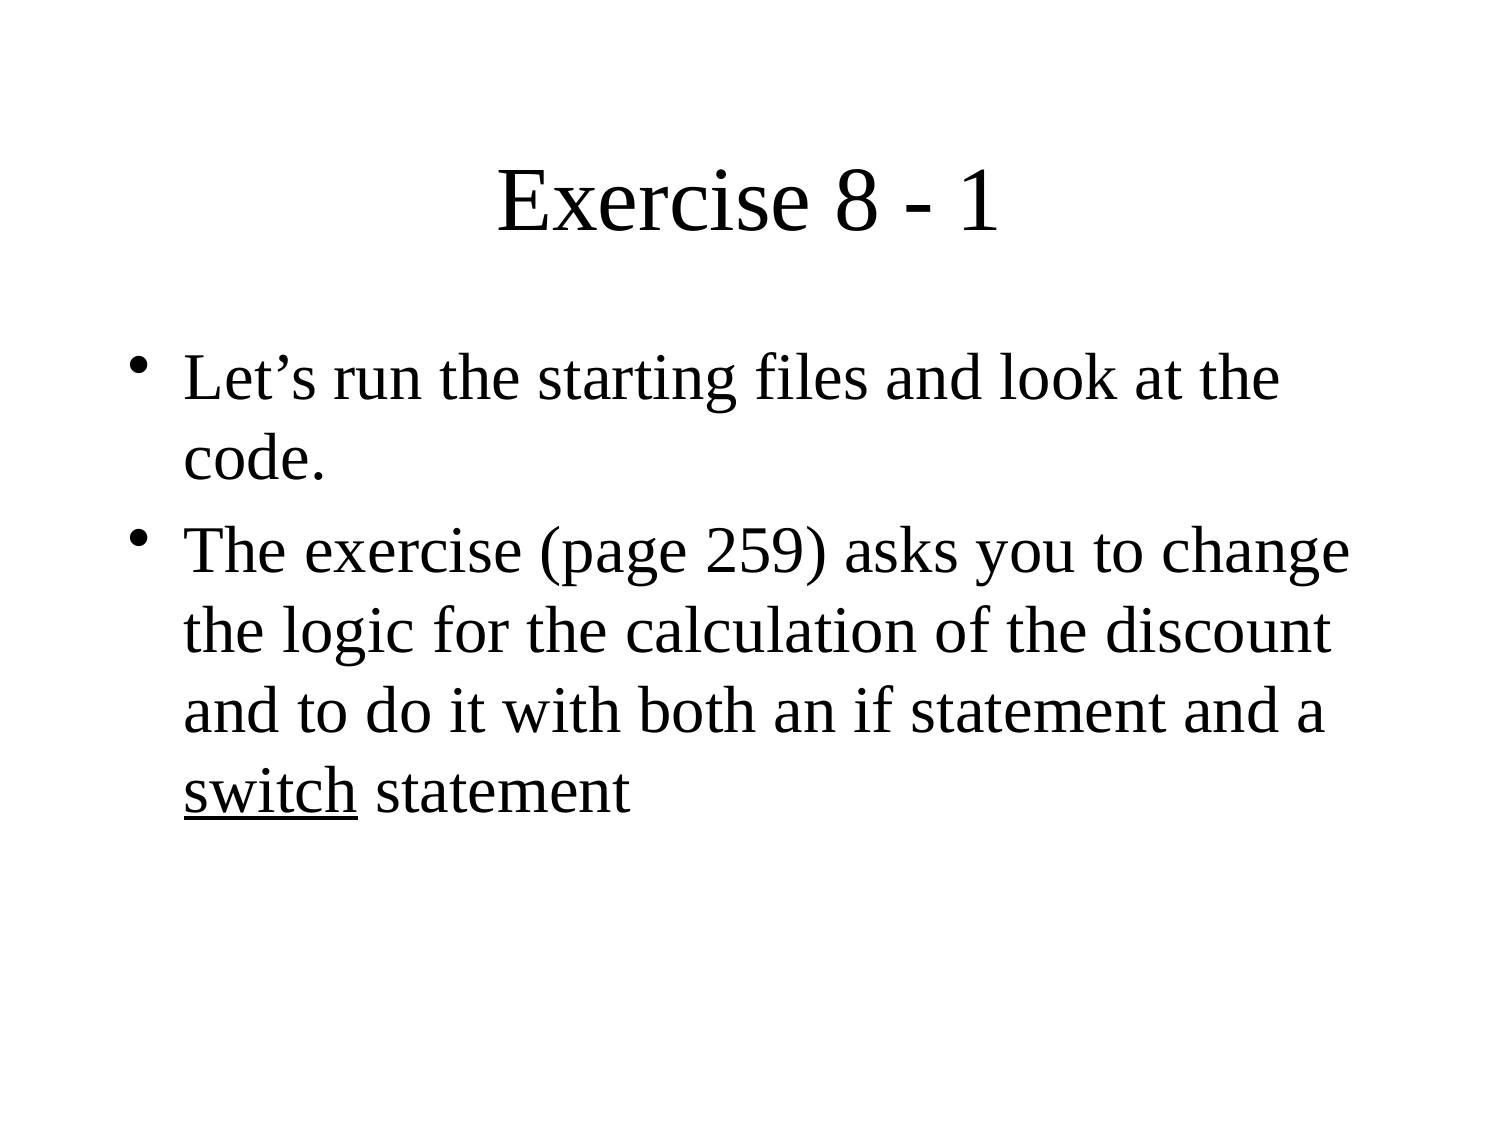

# Exercise 8 - 1
Let’s run the starting files and look at the code.
The exercise (page 259) asks you to change the logic for the calculation of the discount and to do it with both an if statement and a switch statement